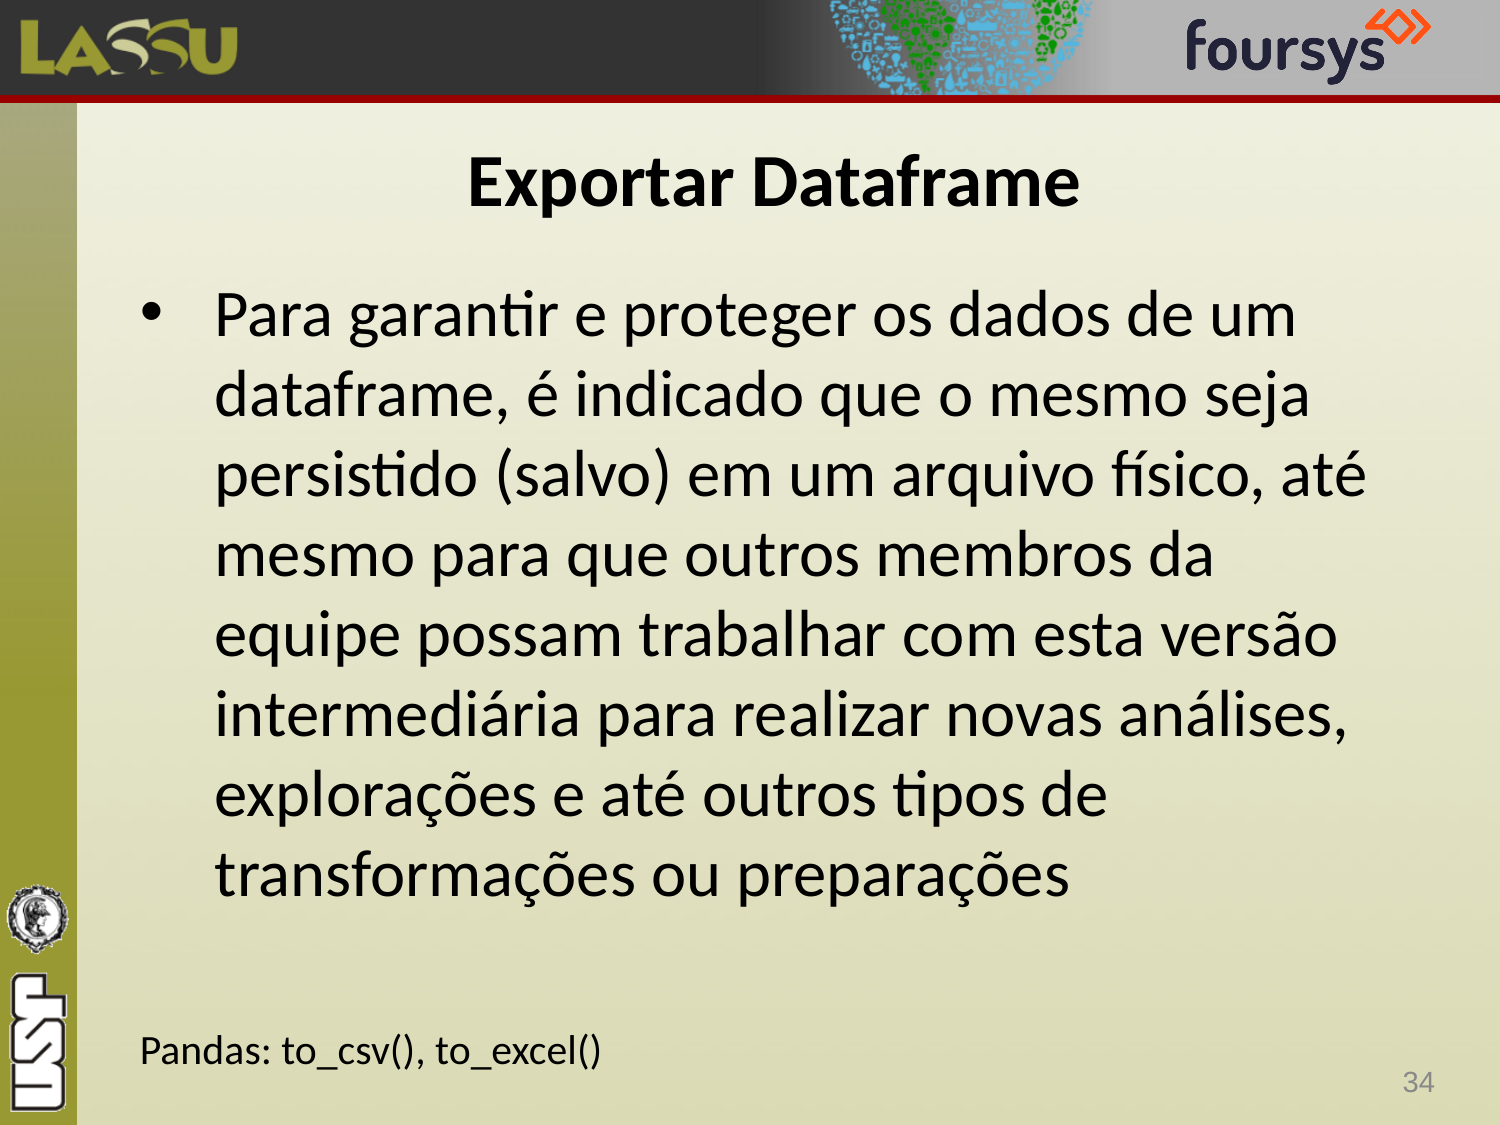

# Exportar Dataframe
Para garantir e proteger os dados de um dataframe, é indicado que o mesmo seja persistido (salvo) em um arquivo físico, até mesmo para que outros membros da equipe possam trabalhar com esta versão intermediária para realizar novas análises, explorações e até outros tipos de transformações ou preparações

Pandas: to_csv(), to_excel()
34